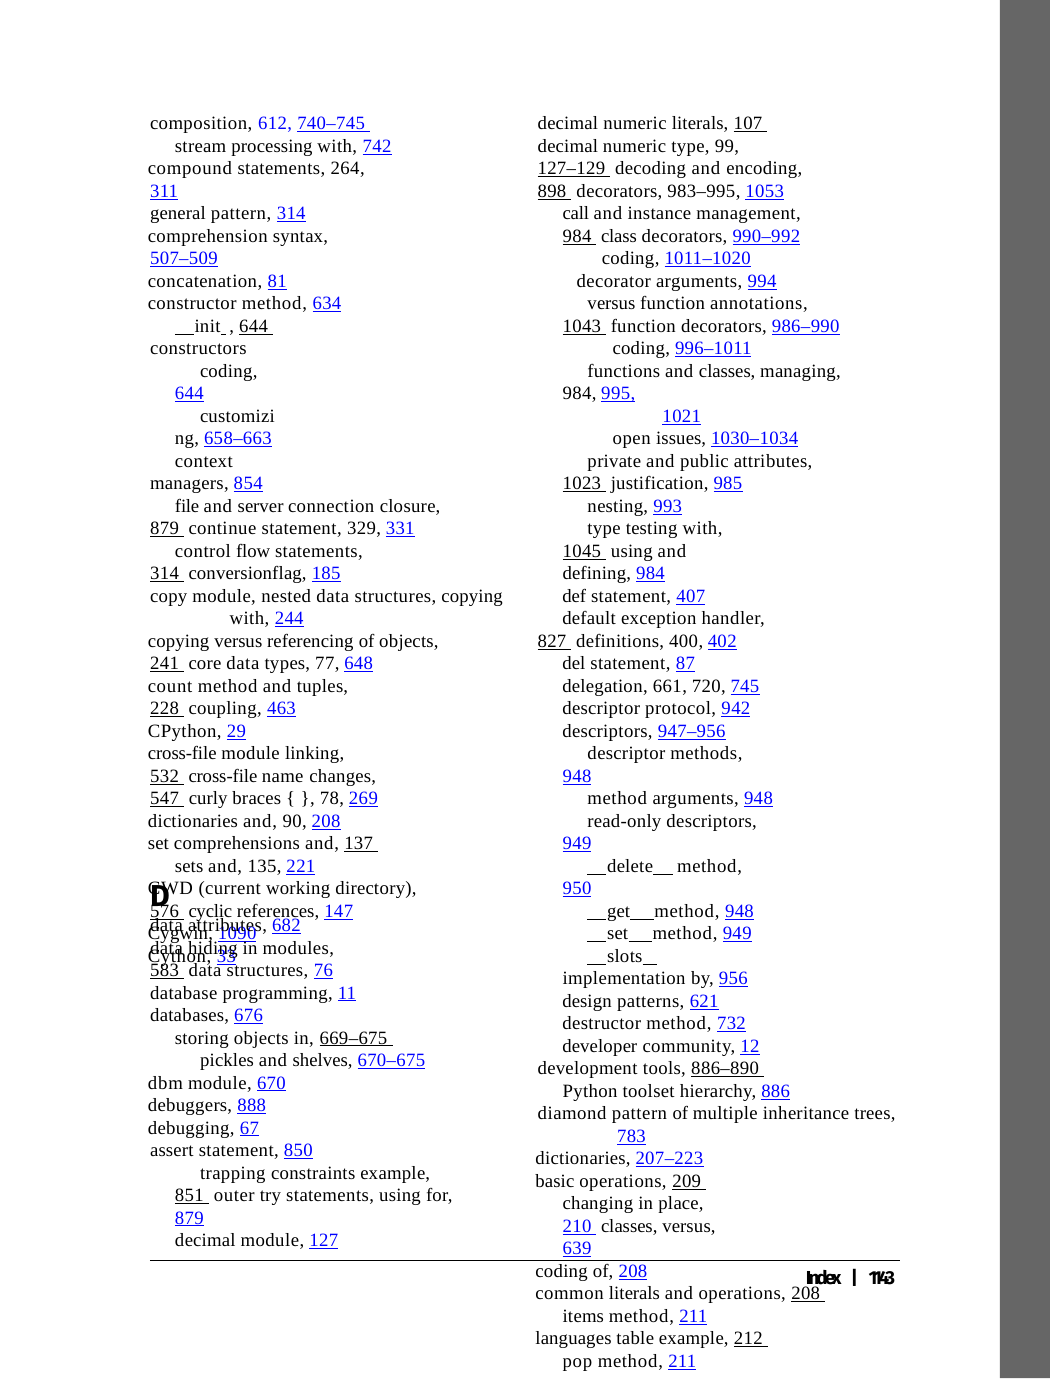

composition, 612, 740–745  stream processing with, 742
compound statements, 264, 311
general pattern, 314
comprehension syntax, 507–509
concatenation, 81
constructor method, 634
    init , 644  constructors
coding, 644
customizing, 658–663
context managers, 854
file and server connection closure, 879  continue statement, 329, 331
control flow statements, 314  conversionflag, 185
copy module, nested data structures, copying  with, 244
copying versus referencing of objects, 241  core data types, 77, 648
count method and tuples, 228  coupling, 463
CPython, 29
cross-file module linking, 532  cross-file name changes, 547  curly braces { }, 78, 269
dictionaries and, 90, 208
set comprehensions and, 137  sets and, 135, 221
CWD (current working directory), 576  cyclic references, 147
Cygwin, 1090
Cython, 33
decimal numeric literals, 107  decimal numeric type, 99, 127–129  decoding and encoding, 898  decorators, 983–995, 1053
call and instance management, 984  class decorators, 990–992
coding, 1011–1020
decorator arguments, 994
versus function annotations, 1043  function decorators, 986–990
coding, 996–1011
functions and classes, managing, 984, 995,
1021
open issues, 1030–1034
private and public attributes, 1023  justification, 985
nesting, 993
type testing with, 1045  using and defining, 984
def statement, 407
default exception handler, 827  definitions, 400, 402
del statement, 87
delegation, 661, 720, 745
descriptor protocol, 942
descriptors, 947–956
descriptor methods, 948
method arguments, 948
read-only descriptors, 949
    delete    method, 950
    get     method, 948
    set     method, 949
    slots    implementation by, 956
design patterns, 621
destructor method, 732
developer community, 12
development tools, 886–890  Python toolset hierarchy, 886
diamond pattern of multiple inheritance trees,  783
dictionaries, 207–223
basic operations, 209  changing in place, 210  classes, versus, 639
coding of, 208
common literals and operations, 208  items method, 211
languages table example, 212  pop method, 211
D
data attributes, 682
data hiding in modules, 583  data structures, 76
database programming, 11
databases, 676
storing objects in, 669–675  pickles and shelves, 670–675
dbm module, 670
debuggers, 888
debugging, 67
assert statement, 850
trapping constraints example, 851  outer try statements, using for, 879
decimal module, 127

Index  | 1143